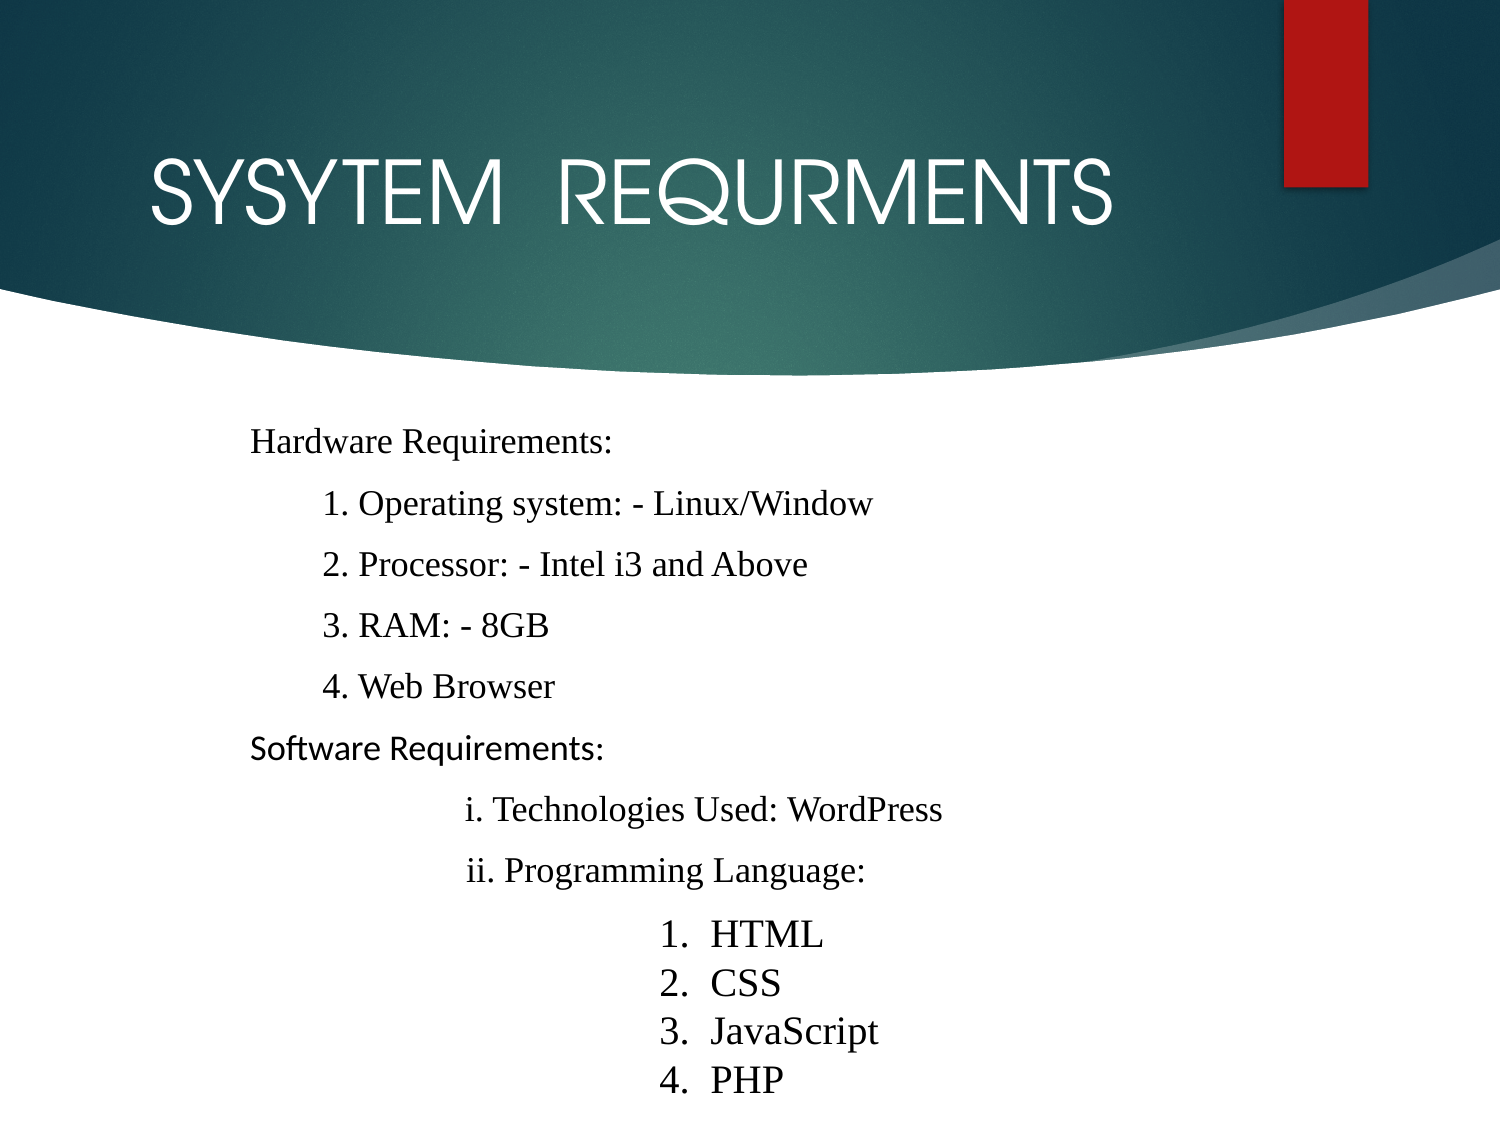

# SYSYTEM  REQURMENTS

Hardware Requirements:
        1. Operating system: - Linux/Window
        2. Processor: - Intel i3 and Above
        3. RAM: - 8GB
        4. Web Browser
Software Requirements:
                          i. Technologies Used: WordPress
                        ii. Programming Language:
                                               1.  HTML
                                               2.  CSS
                                               3.  JavaScript
                                               4.  PHP